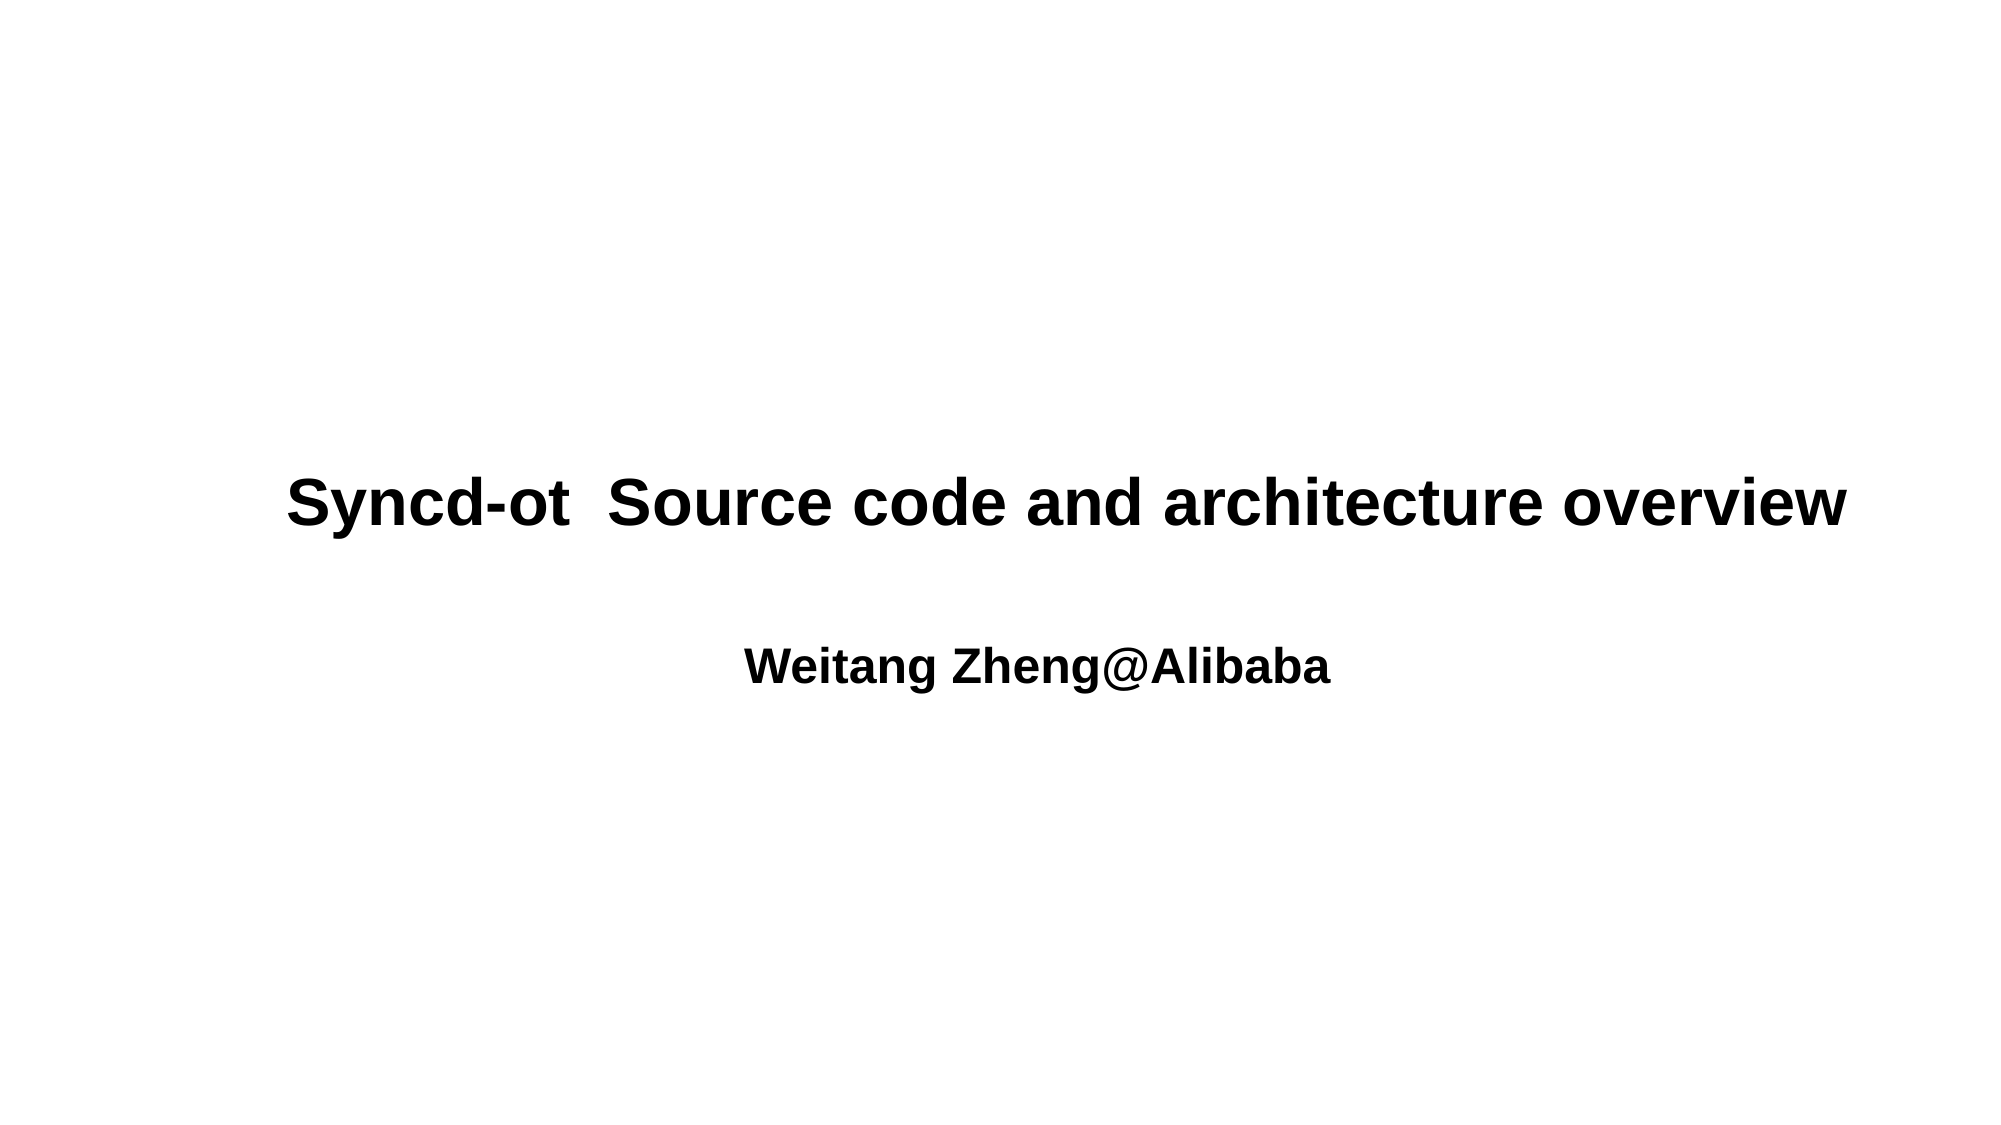

Syncd-ot  Source code and architecture overview
Weitang Zheng@Alibaba